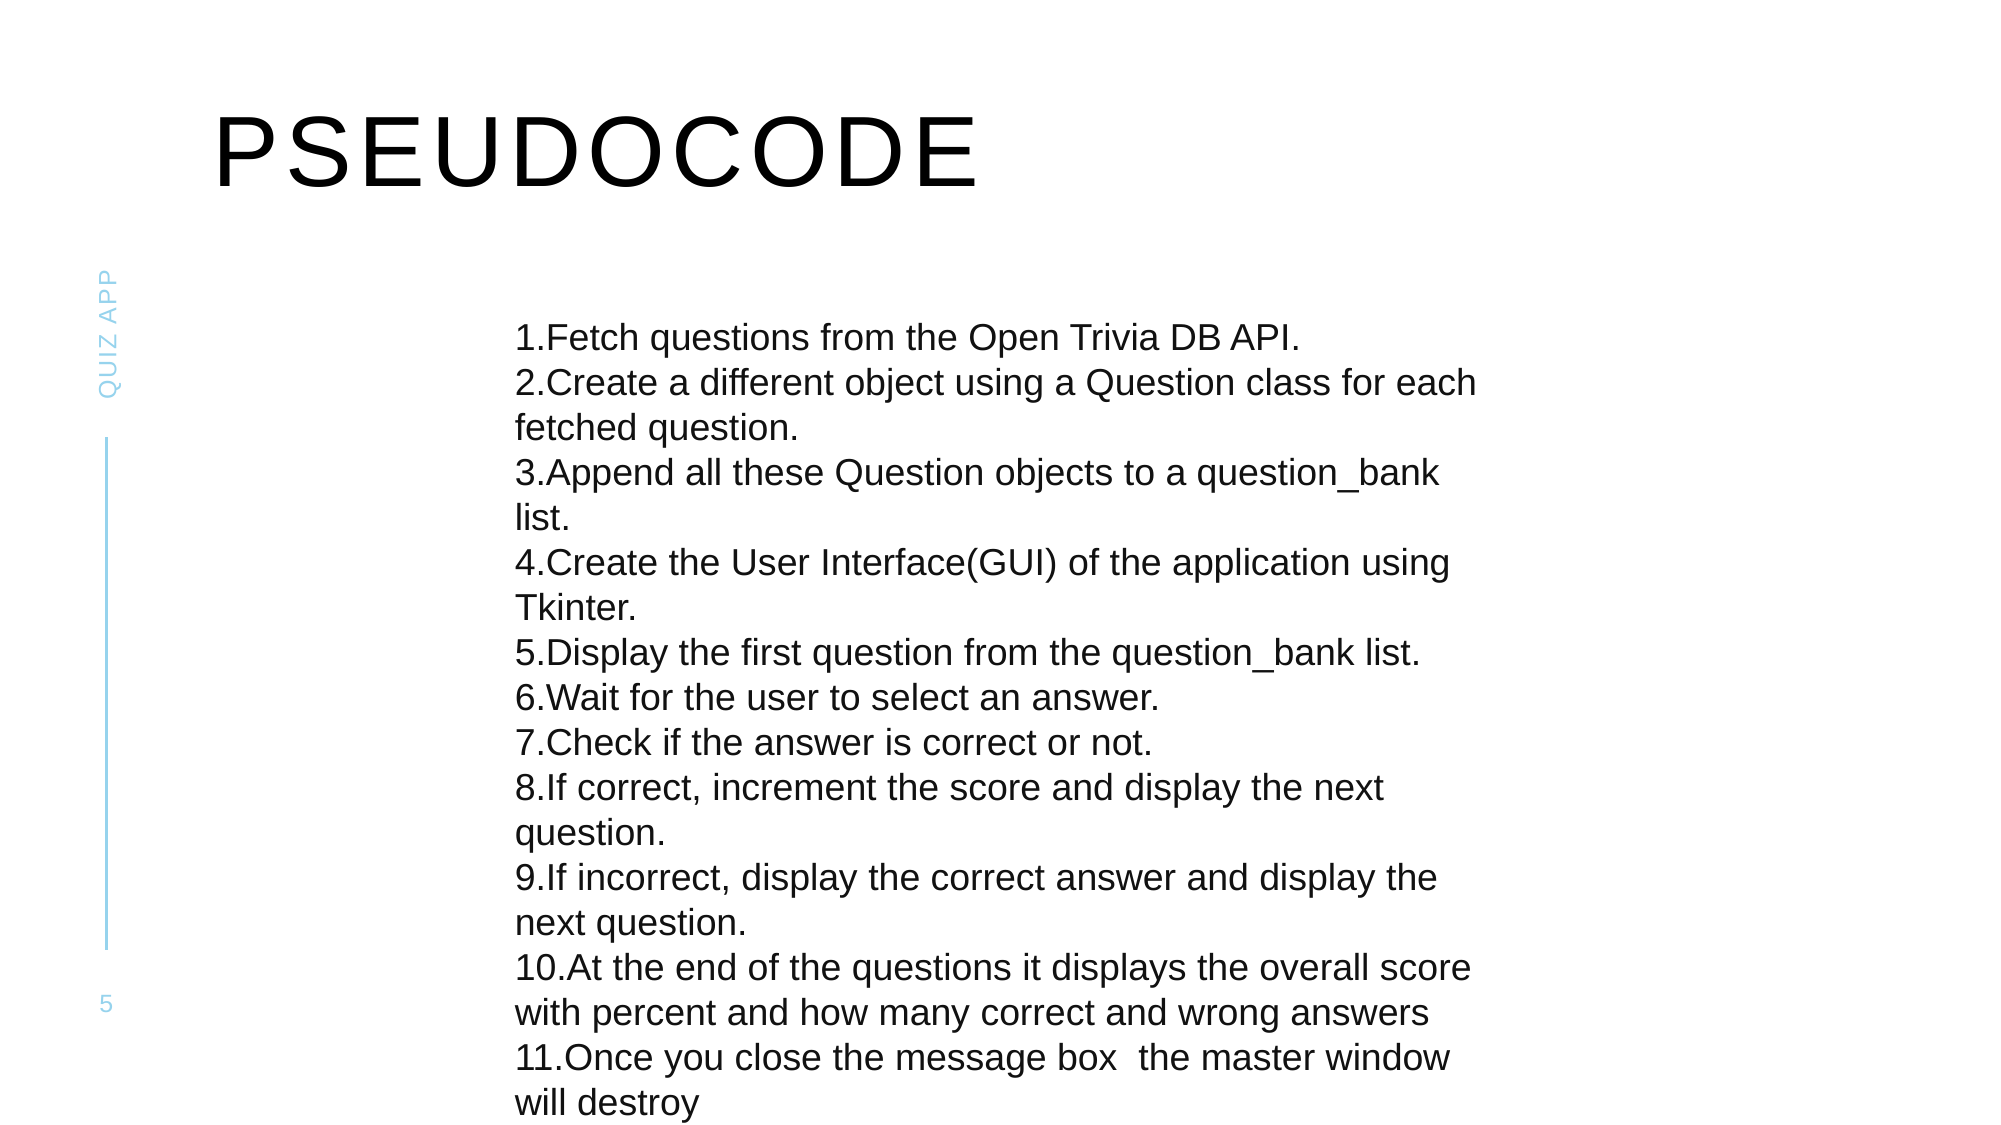

# pseudocode
QUIZ APP
Fetch questions from the Open Trivia DB API.
Create a different object using a Question class for each fetched question.
Append all these Question objects to a question_bank list.
Create the User Interface(GUI) of the application using Tkinter.
Display the first question from the question_bank list.
Wait for the user to select an answer.
Check if the answer is correct or not.
If correct, increment the score and display the next question.
If incorrect, display the correct answer and display the next question.
At the end of the questions it displays the overall score with percent and how many correct and wrong answers
Once you close the message box  the master window will destroy
5